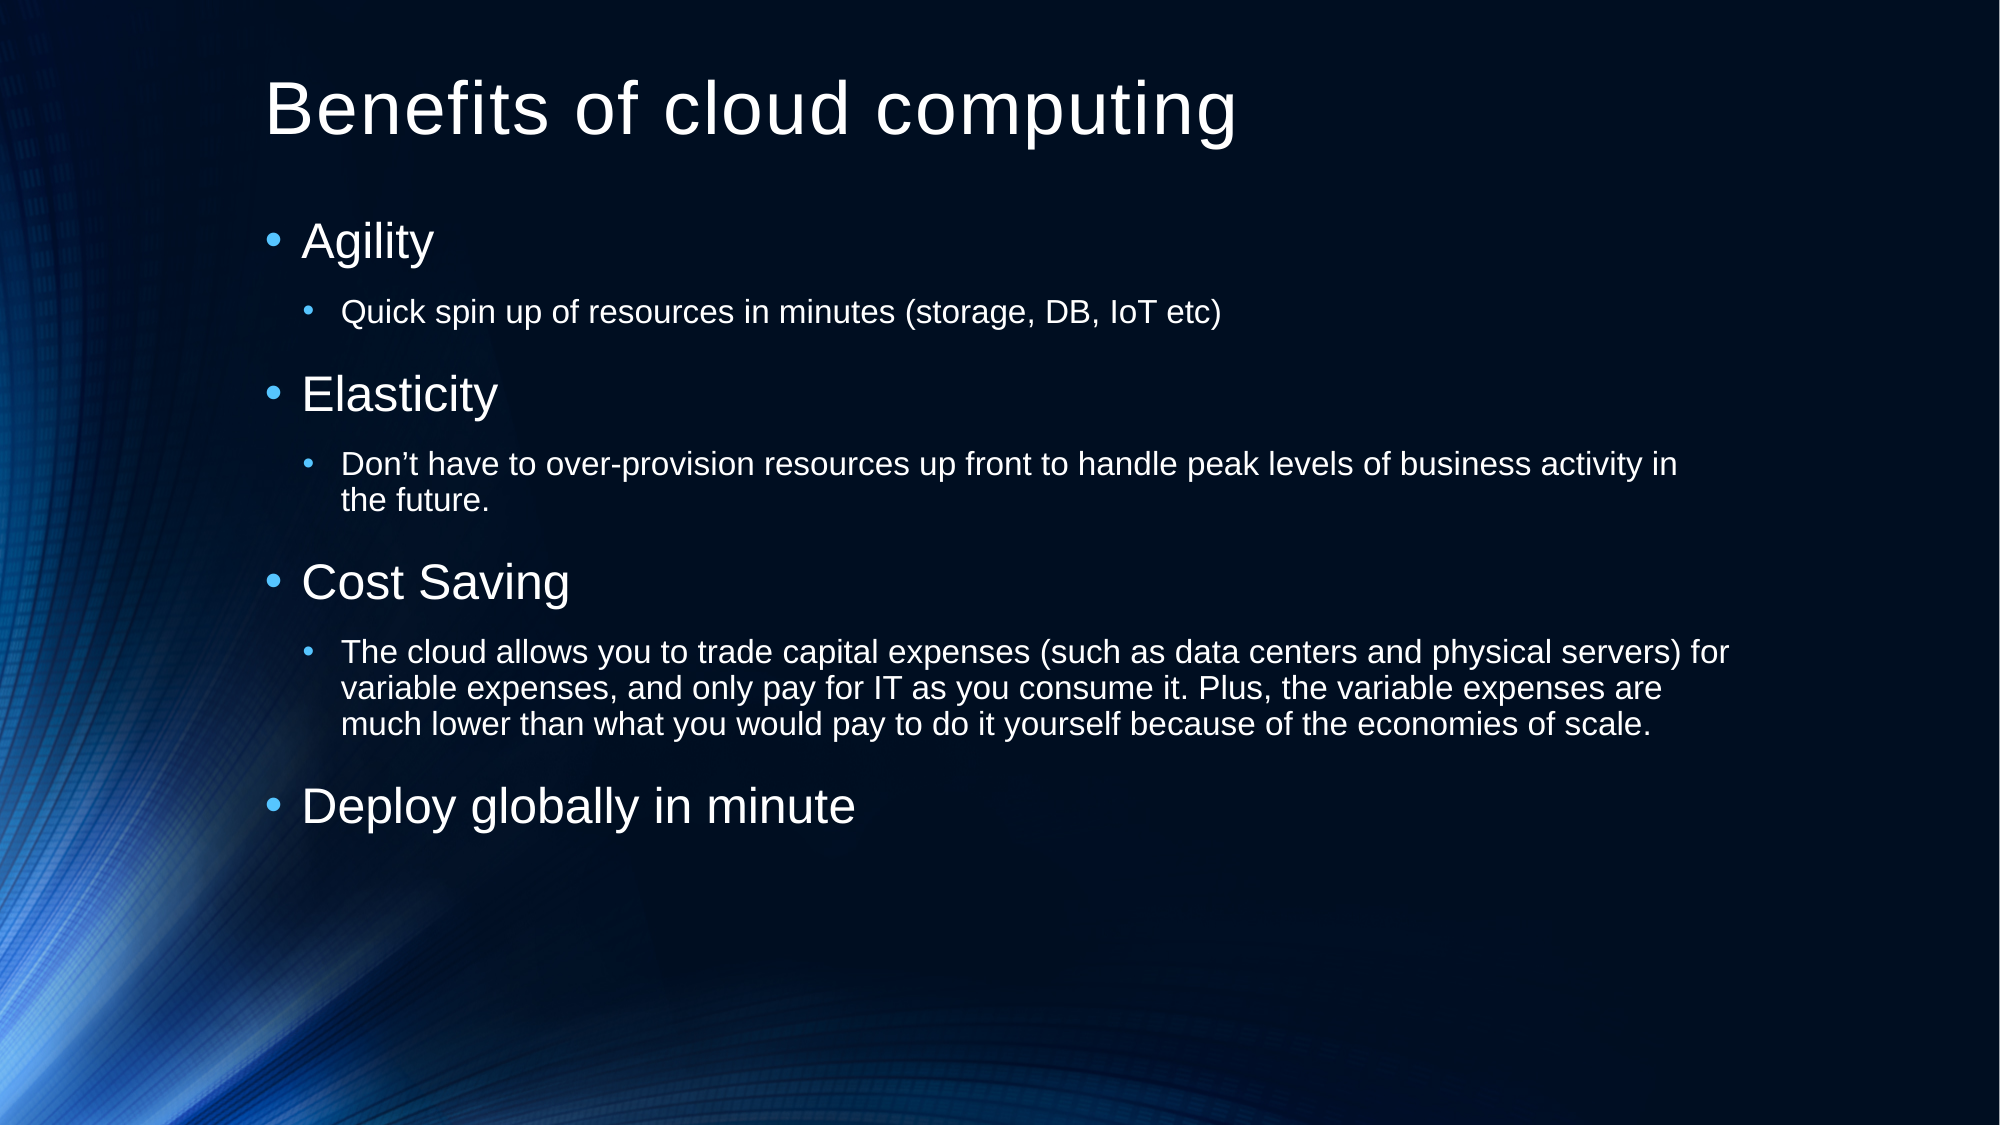

# Benefits of cloud computing
Agility
Quick spin up of resources in minutes (storage, DB, IoT etc)
Elasticity
Don’t have to over-provision resources up front to handle peak levels of business activity in the future.
Cost Saving
The cloud allows you to trade capital expenses (such as data centers and physical servers) for variable expenses, and only pay for IT as you consume it. Plus, the variable expenses are much lower than what you would pay to do it yourself because of the economies of scale.
Deploy globally in minute